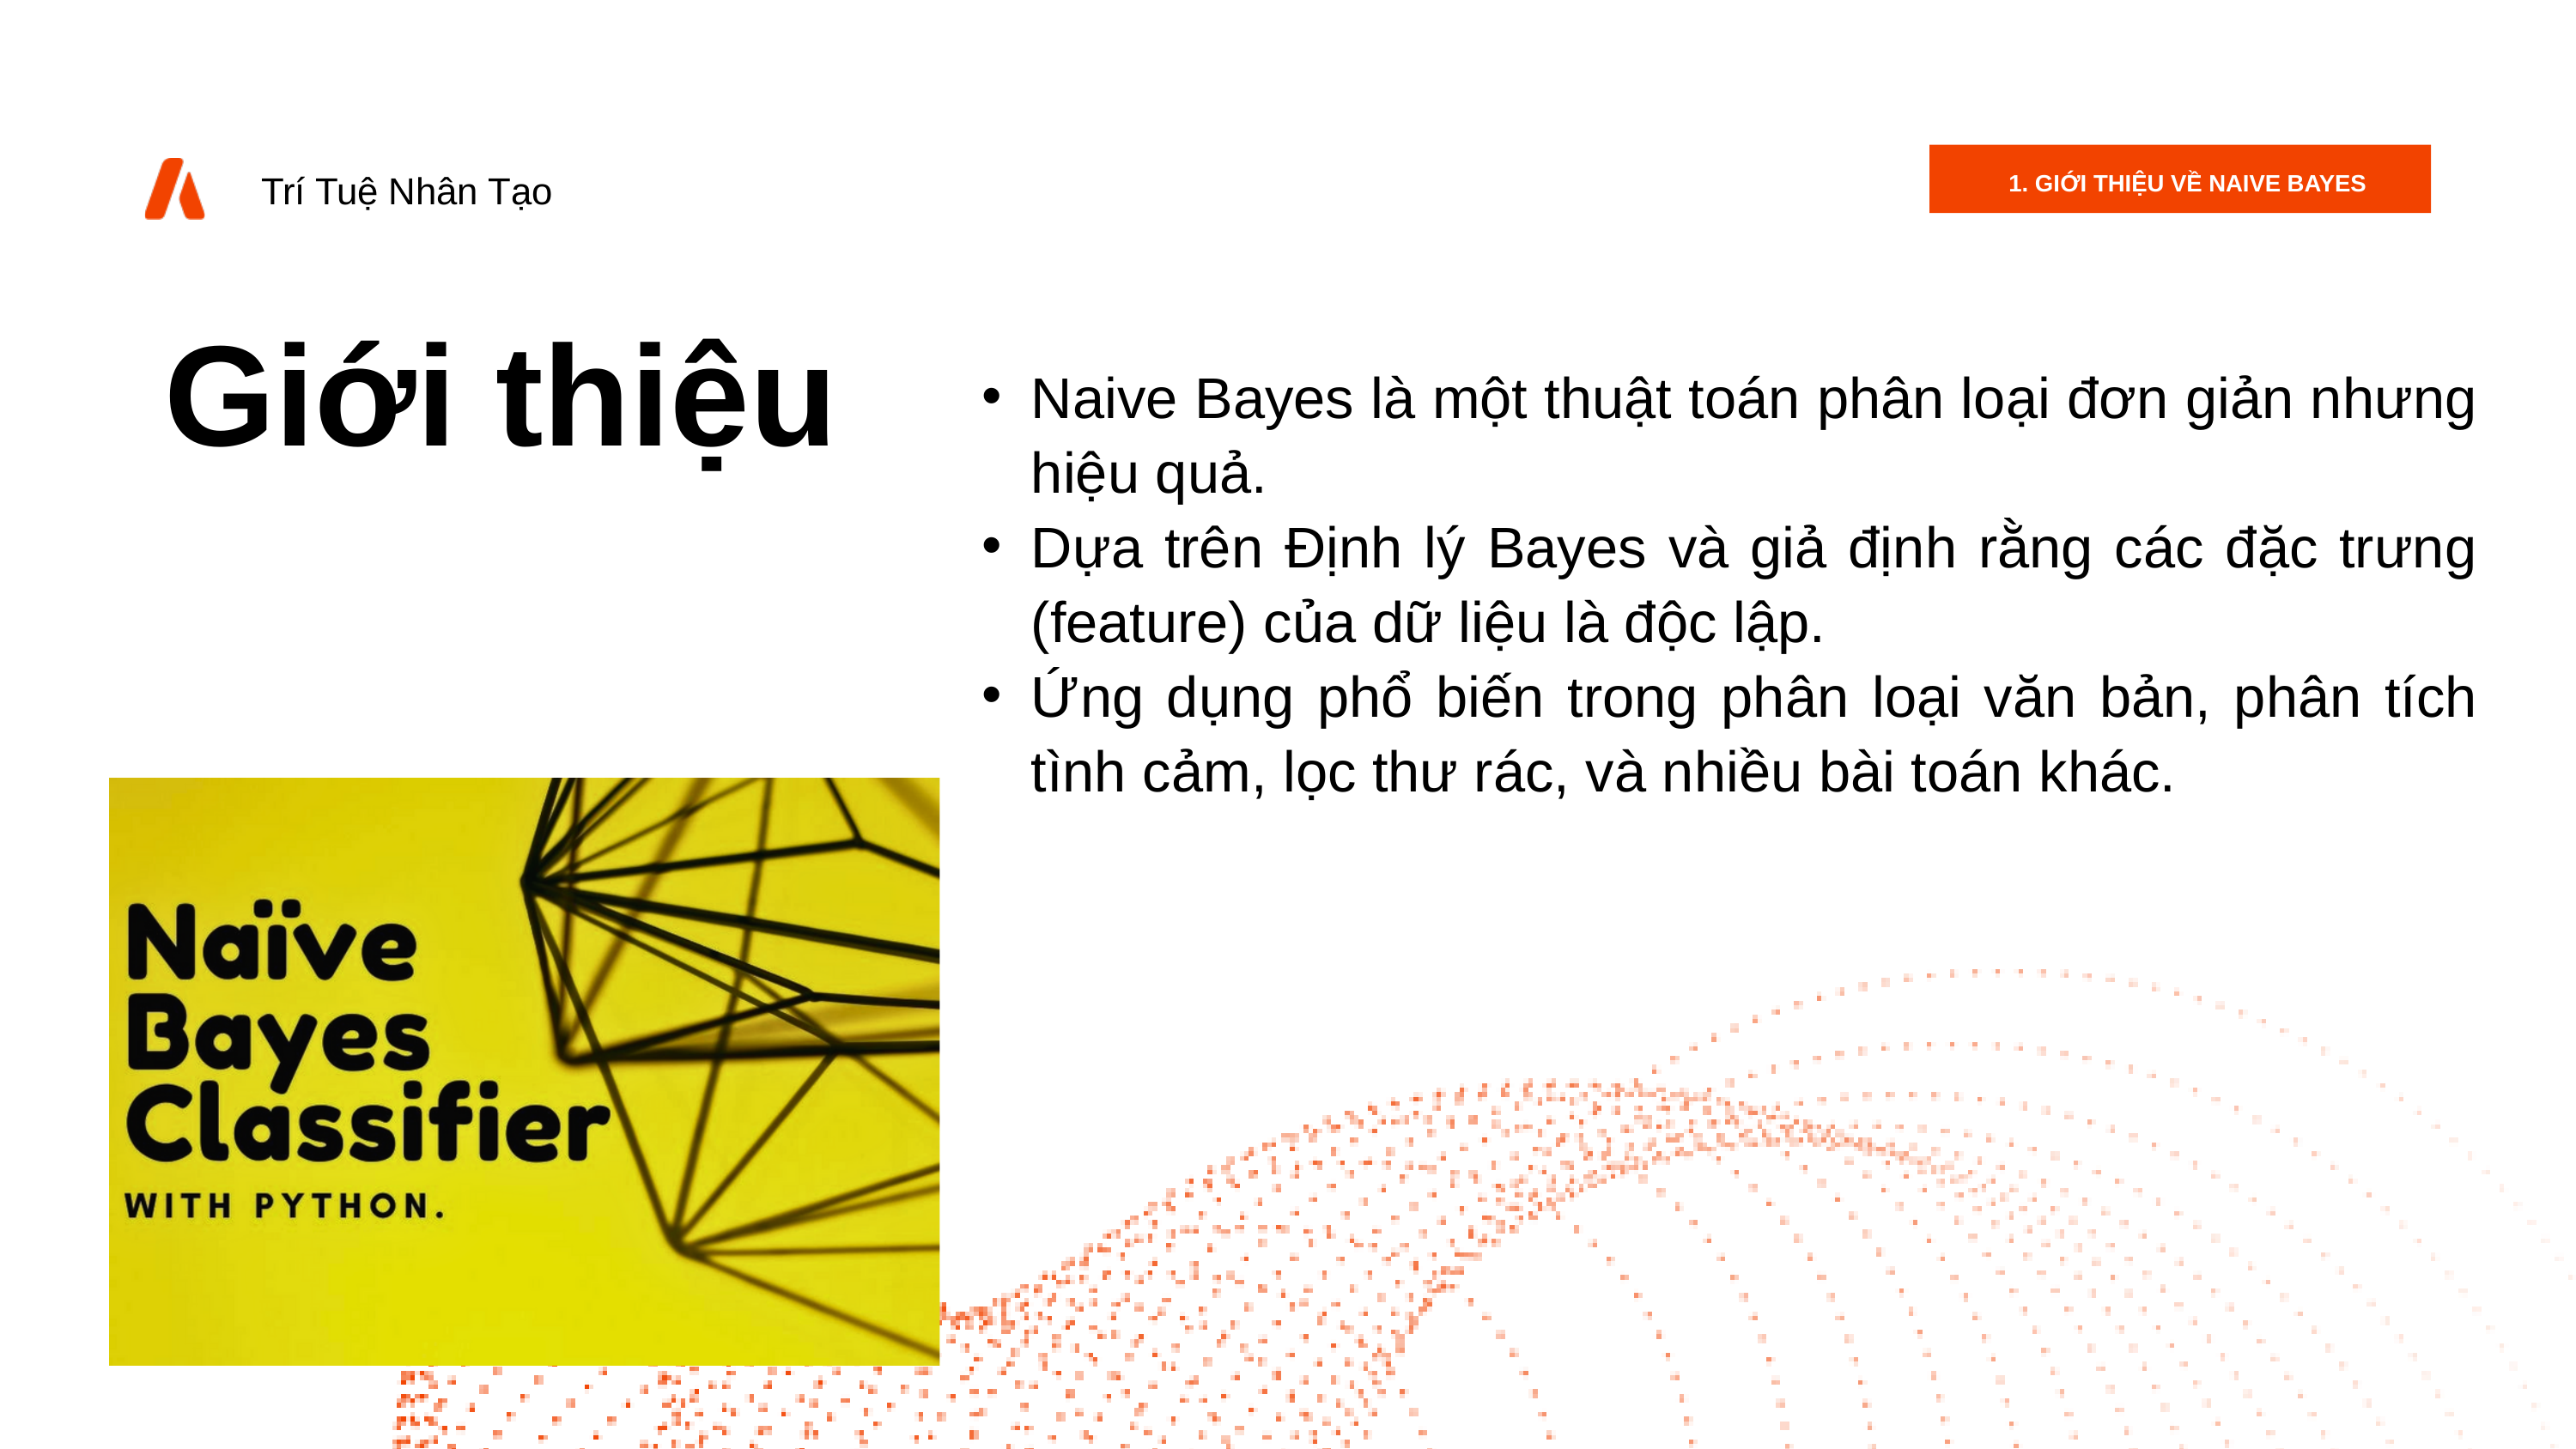

1. GIỚI THIỆU VỀ NAIVE BAYES

Trí Tuệ Nhân Tạo

Naive Bayes là một thuật toán phân loại đơn giản nhưng hiệu quả.
Dựa trên Định lý Bayes và giả định rằng các đặc trưng (feature) của dữ liệu là độc lập.
Ứng dụng phổ biến trong phân loại văn bản, phân tích tình cảm, lọc thư rác, và nhiều bài toán khác.

Giới thiệu